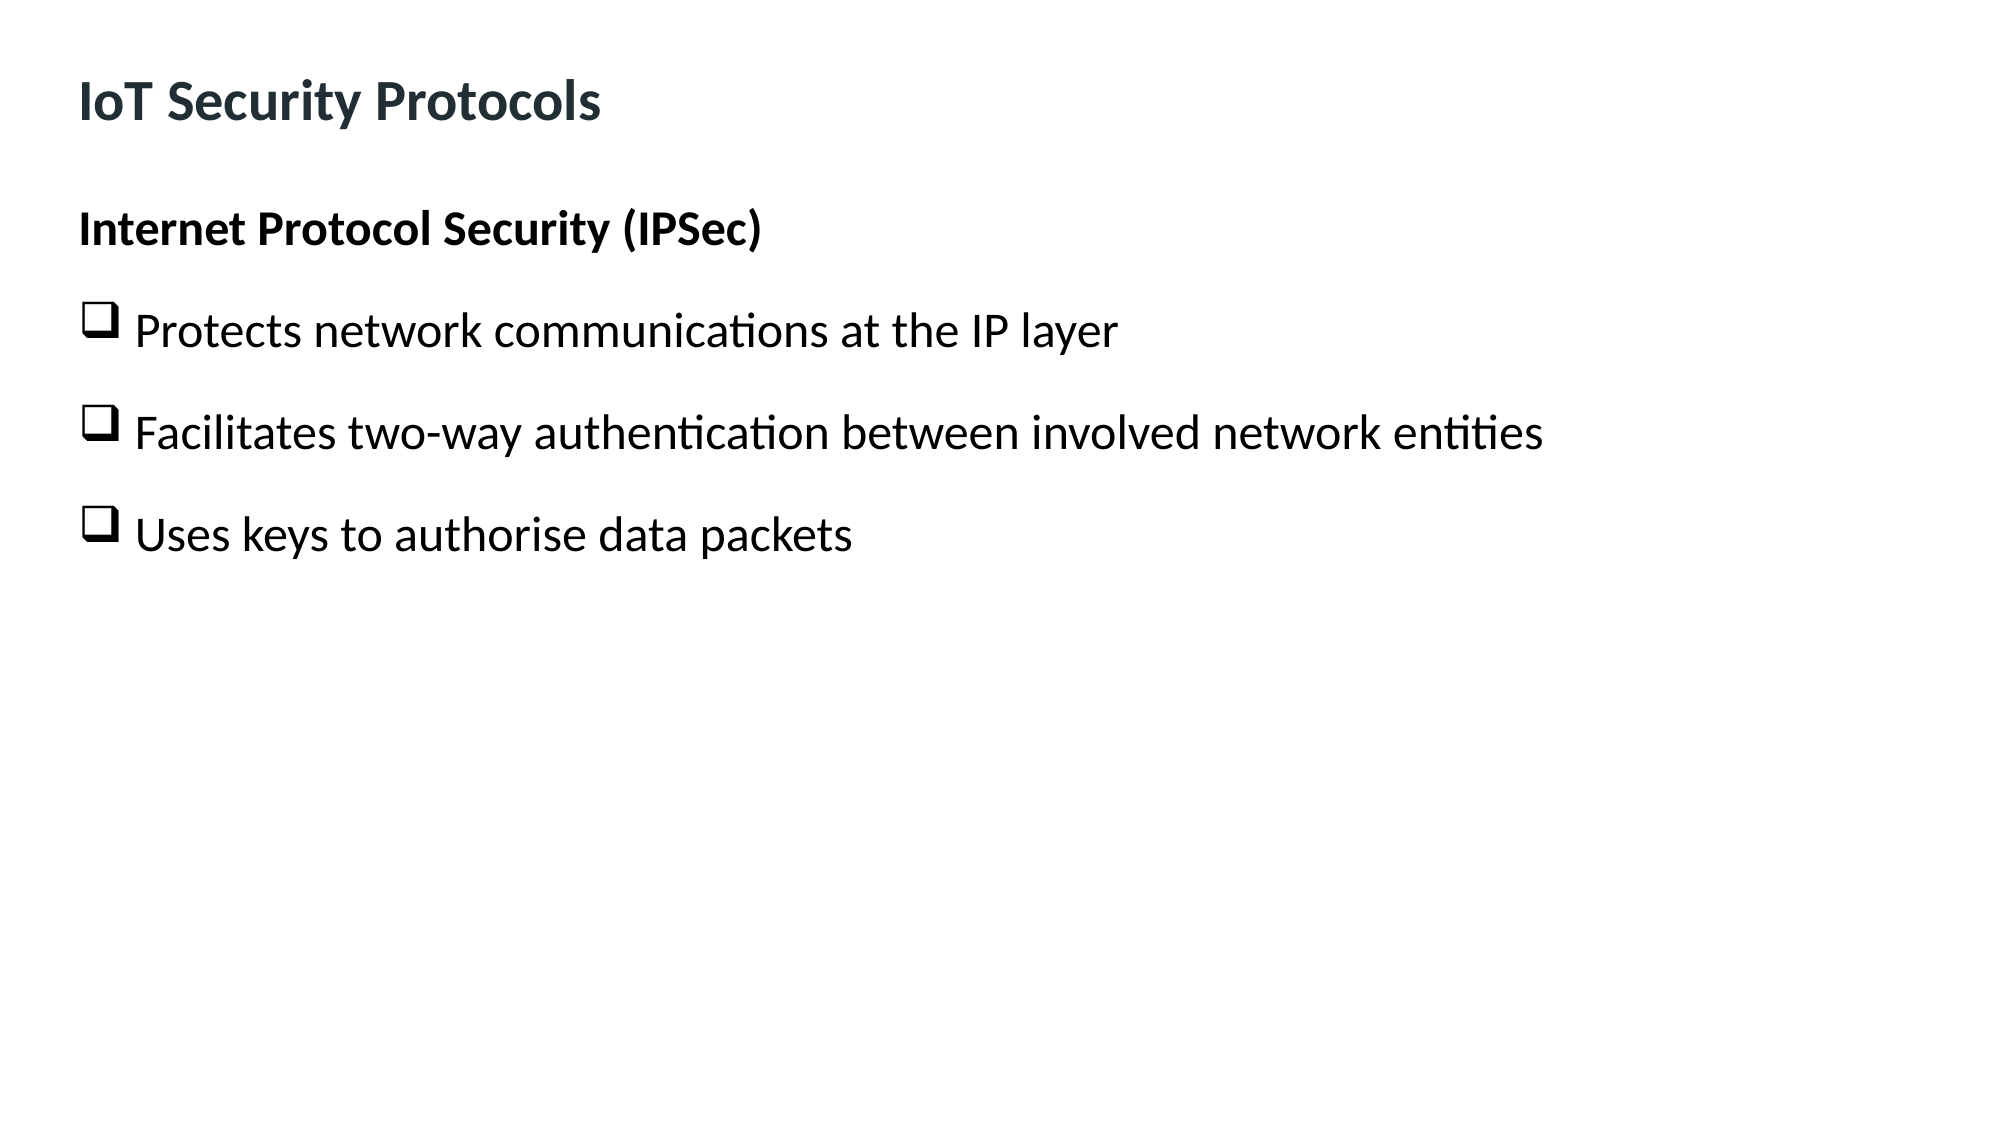

IoT Security Protocols
Internet Protocol Security (IPSec)
Protects network communications at the IP layer
Facilitates two-way authentication between involved network entities
Uses keys to authorise data packets